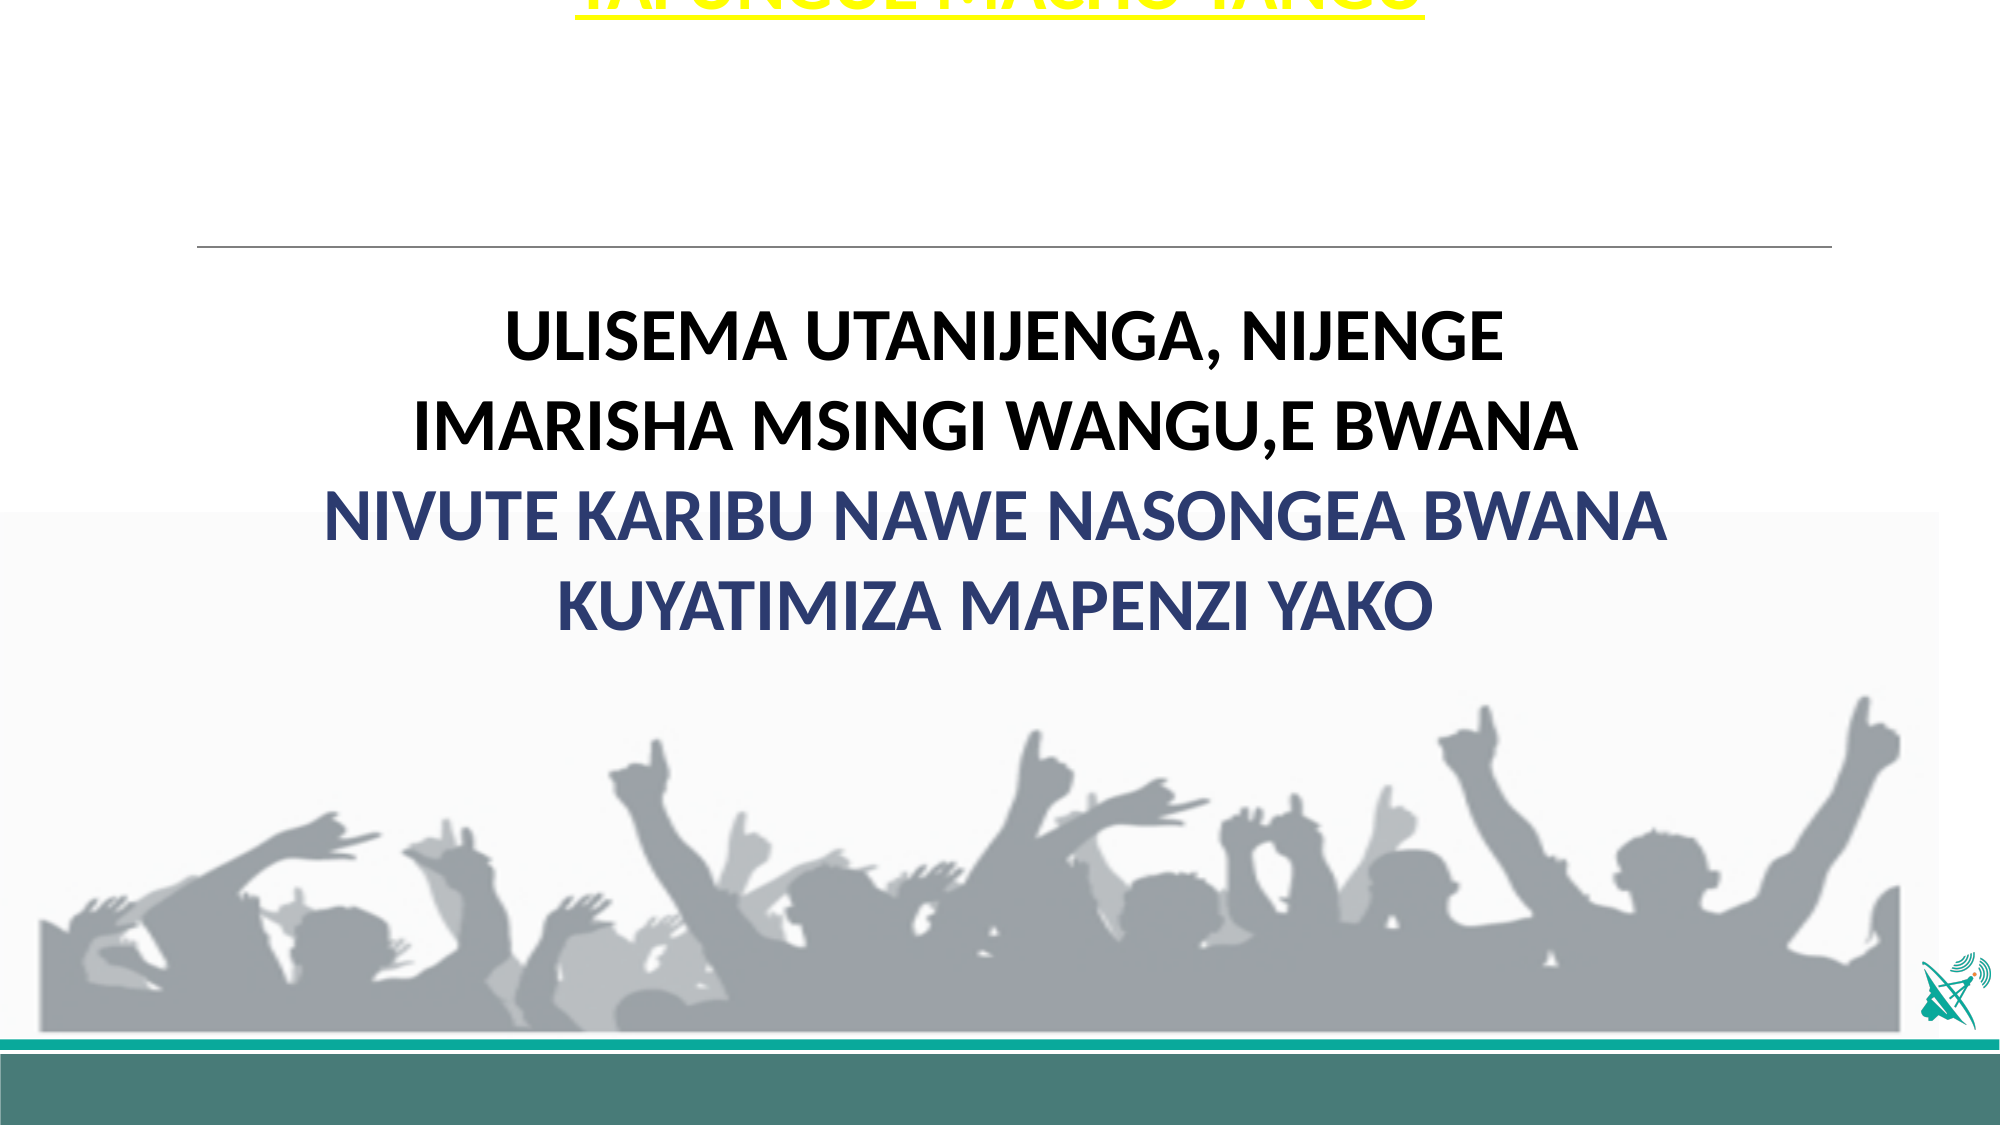

# YAFUNGUE MACHO YANGU

ULISEMA UTANIJENGA, NIJENGE
IMARISHA MSINGI WANGU,E BWANA
NIVUTE KARIBU NAWE NASONGEA BWANA
KUYATIMIZA MAPENZI YAKO